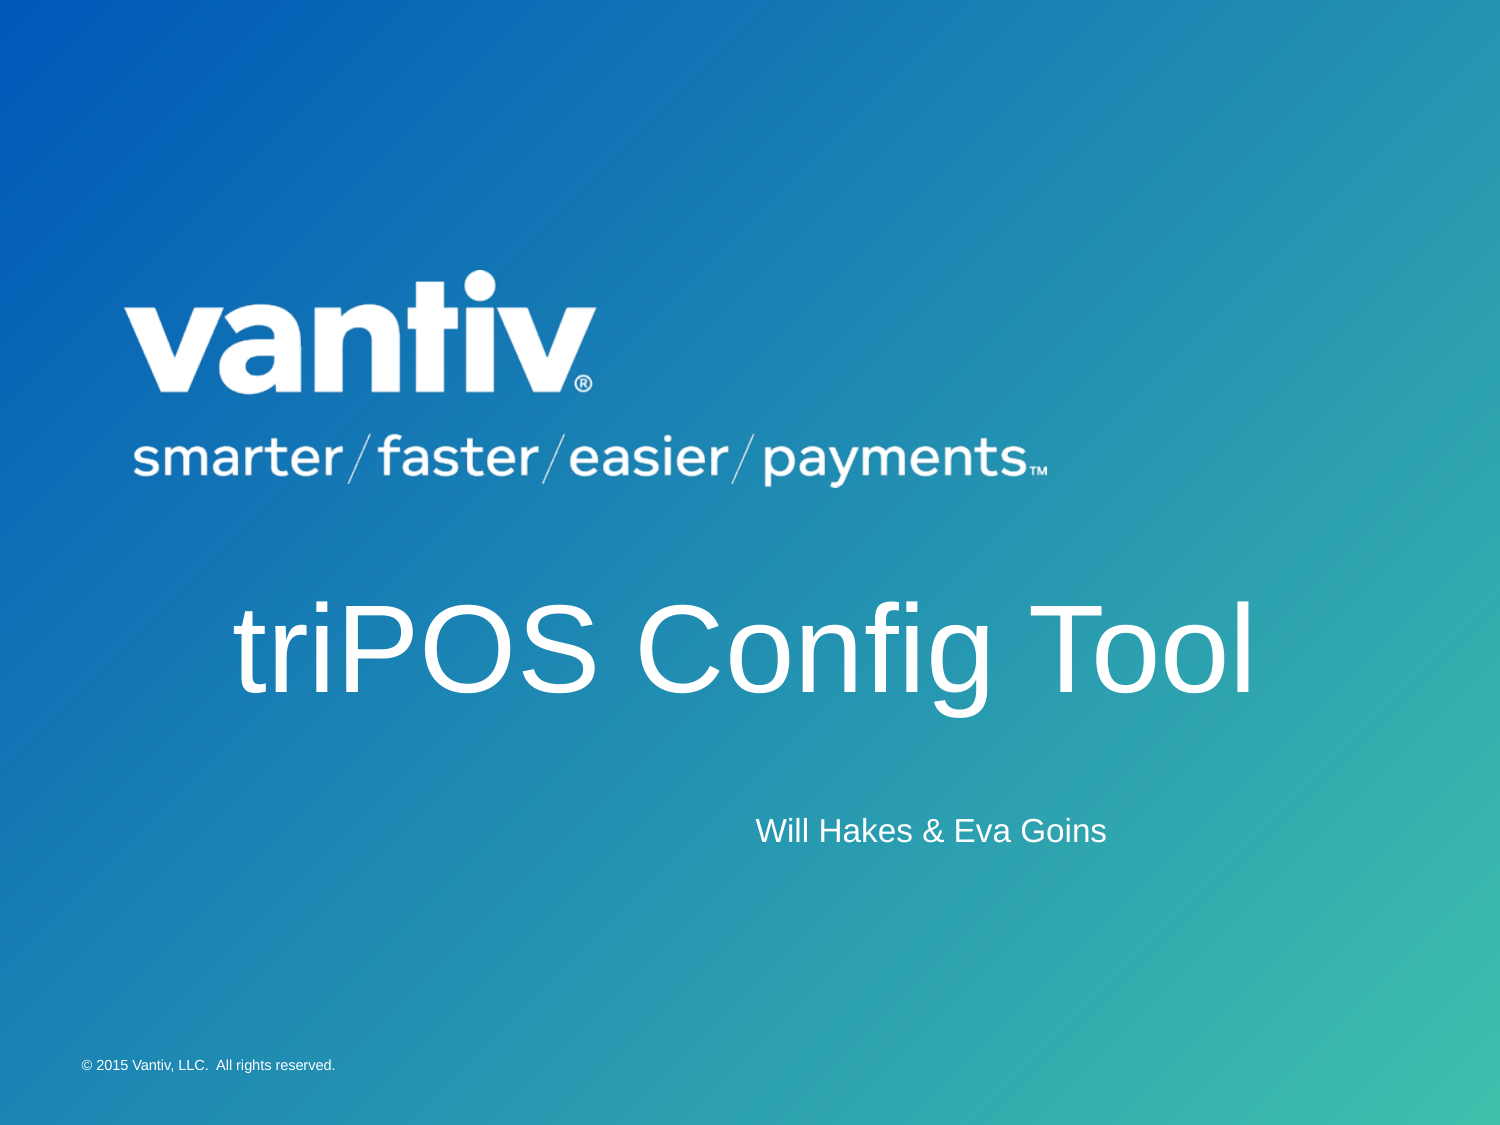

triPOS Config Tool
Will Hakes & Eva Goins